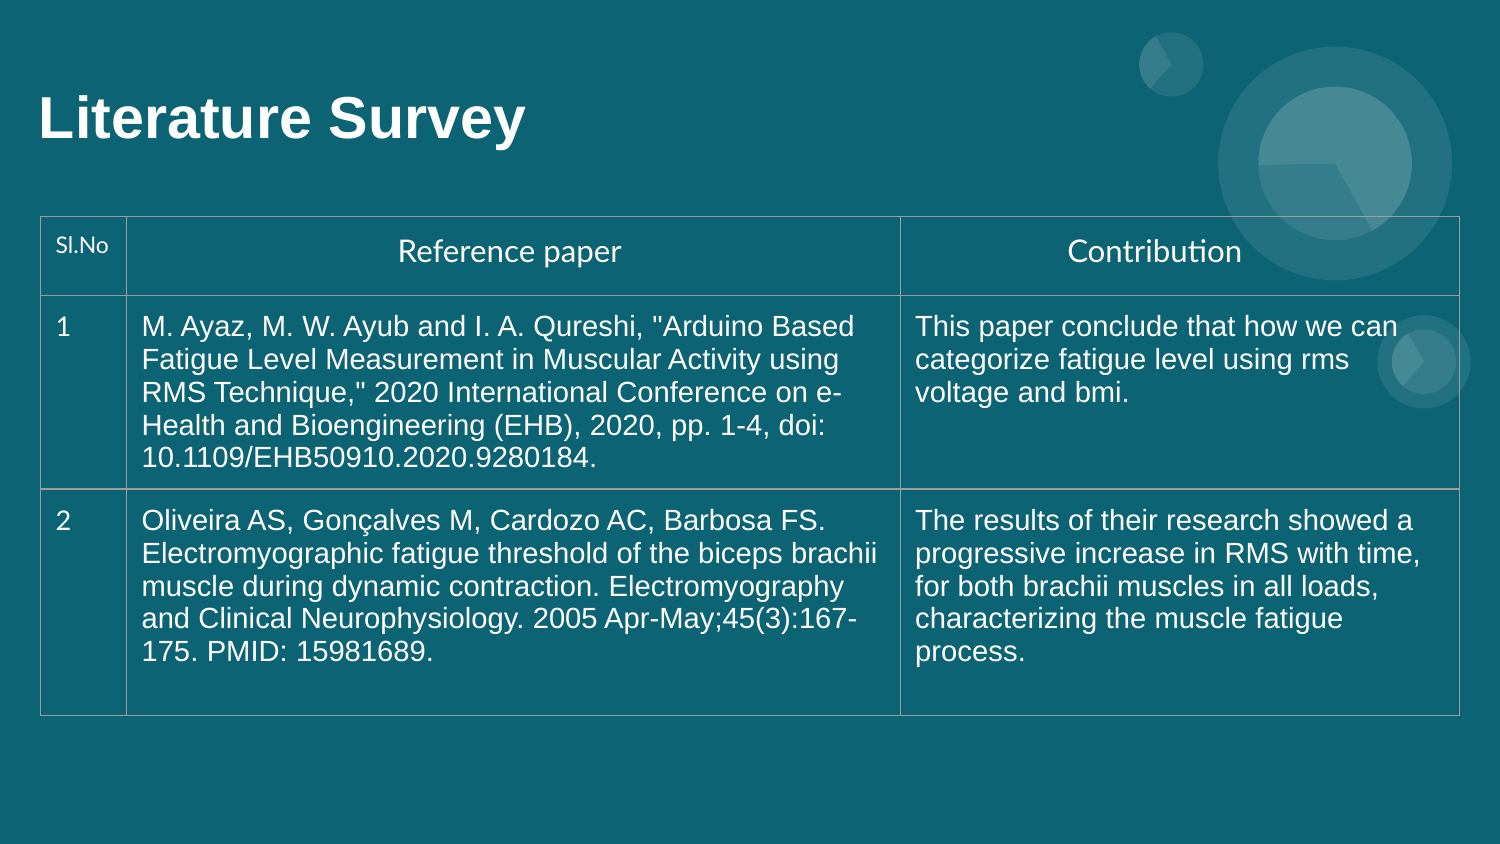

# Literature Survey
| Sl.No | Reference paper | Contribution |
| --- | --- | --- |
| 1 | M. Ayaz, M. W. Ayub and I. A. Qureshi, "Arduino Based Fatigue Level Measurement in Muscular Activity using RMS Technique," 2020 International Conference on e-Health and Bioengineering (EHB), 2020, pp. 1-4, doi: 10.1109/EHB50910.2020.9280184. | This paper conclude that how we can categorize fatigue level using rms voltage and bmi. |
| 2 | Oliveira AS, Gonçalves M, Cardozo AC, Barbosa FS. Electromyographic fatigue threshold of the biceps brachii muscle during dynamic contraction. Electromyography and Clinical Neurophysiology. 2005 Apr-May;45(3):167-175. PMID: 15981689. | The results of their research showed a progressive increase in RMS with time, for both brachii muscles in all loads, characterizing the muscle fatigue process. |